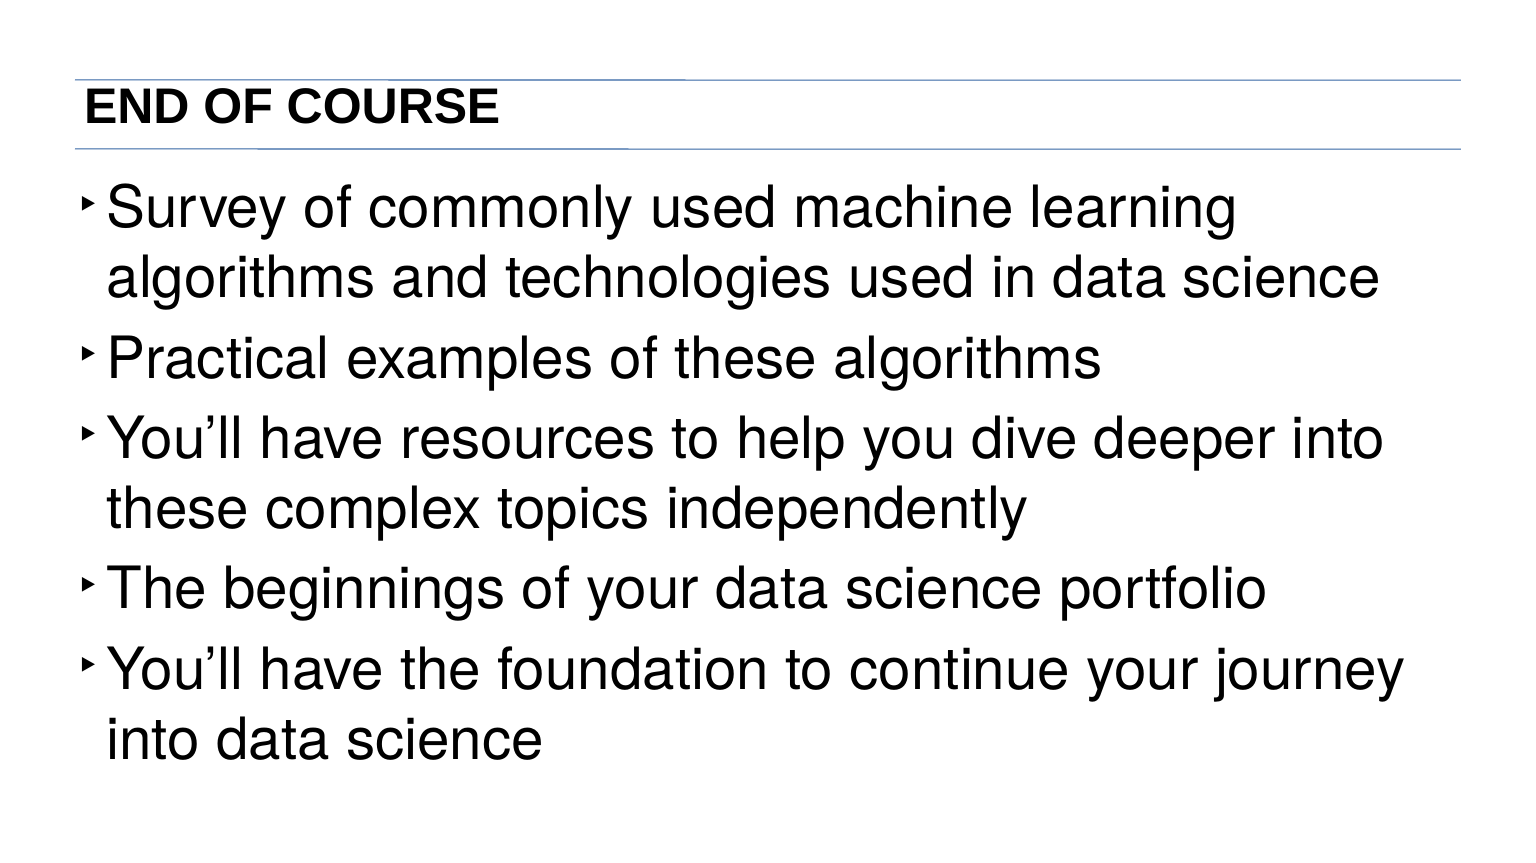

END OF COURSE
Survey of commonly used machine learning algorithms and technologies used in data science
Practical examples of these algorithms
You’ll have resources to help you dive deeper into these complex topics independently
The beginnings of your data science portfolio
You’ll have the foundation to continue your journey into data science